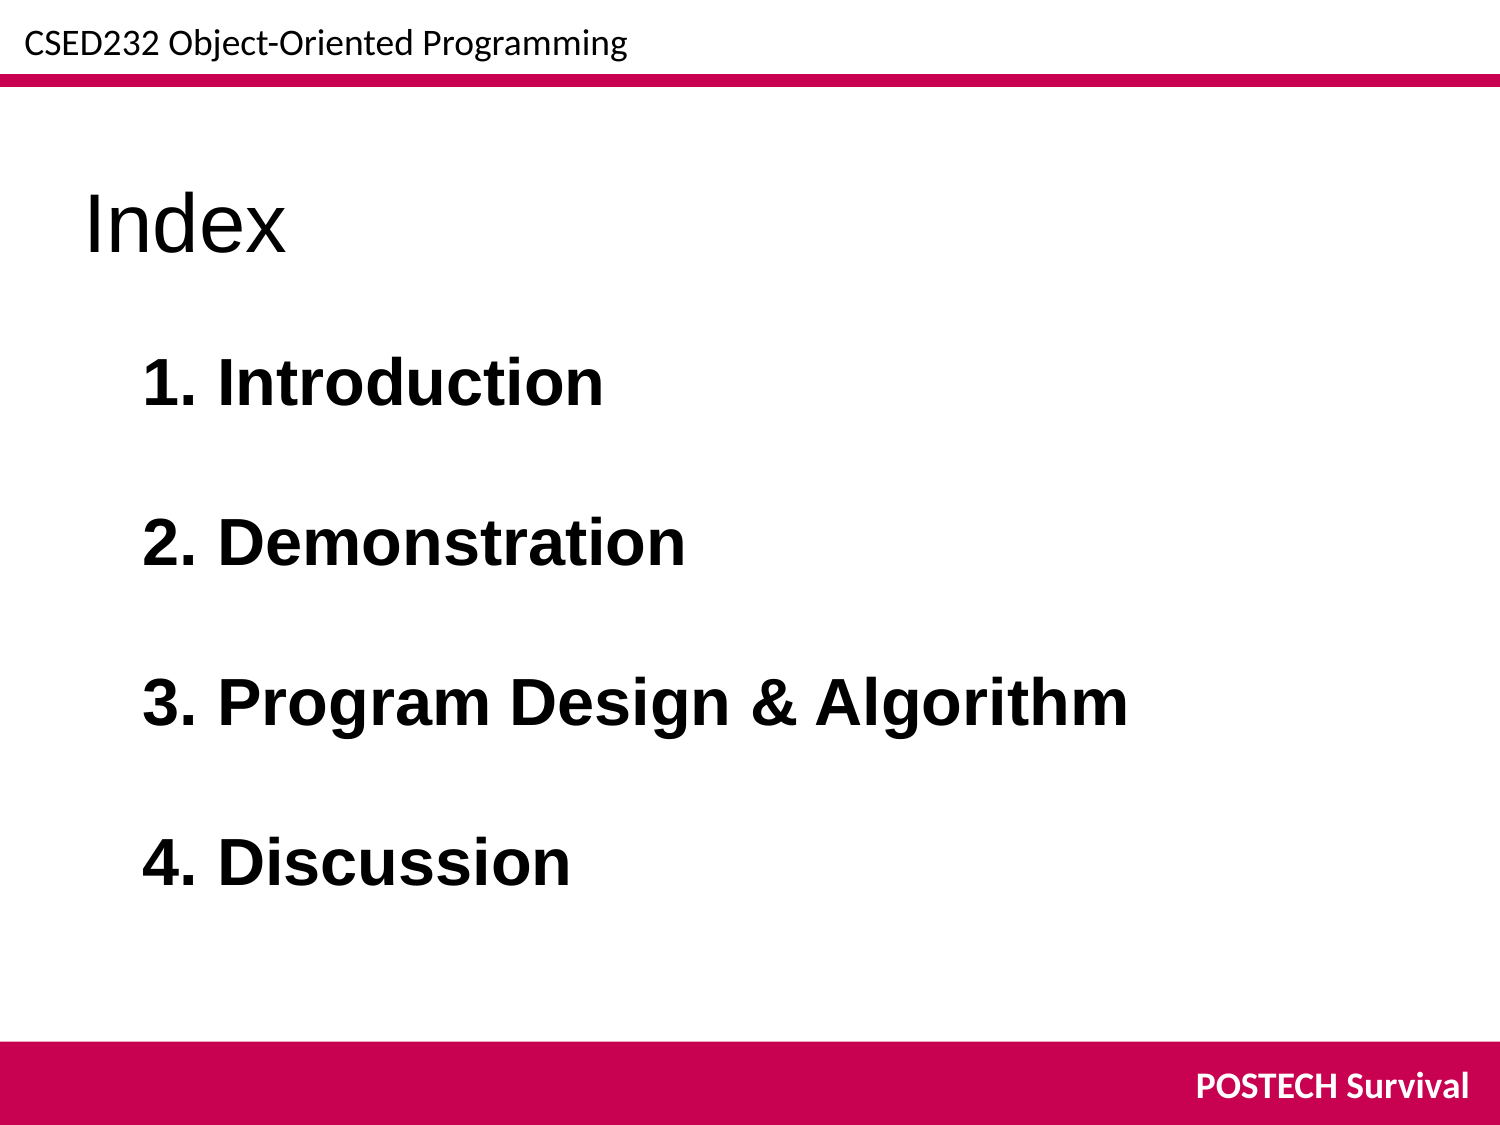

CSED232 Object-Oriented Programming
Index
 Introduction

 Demonstration

 Program Design & Algorithm

 Discussion

POSTECH Survival